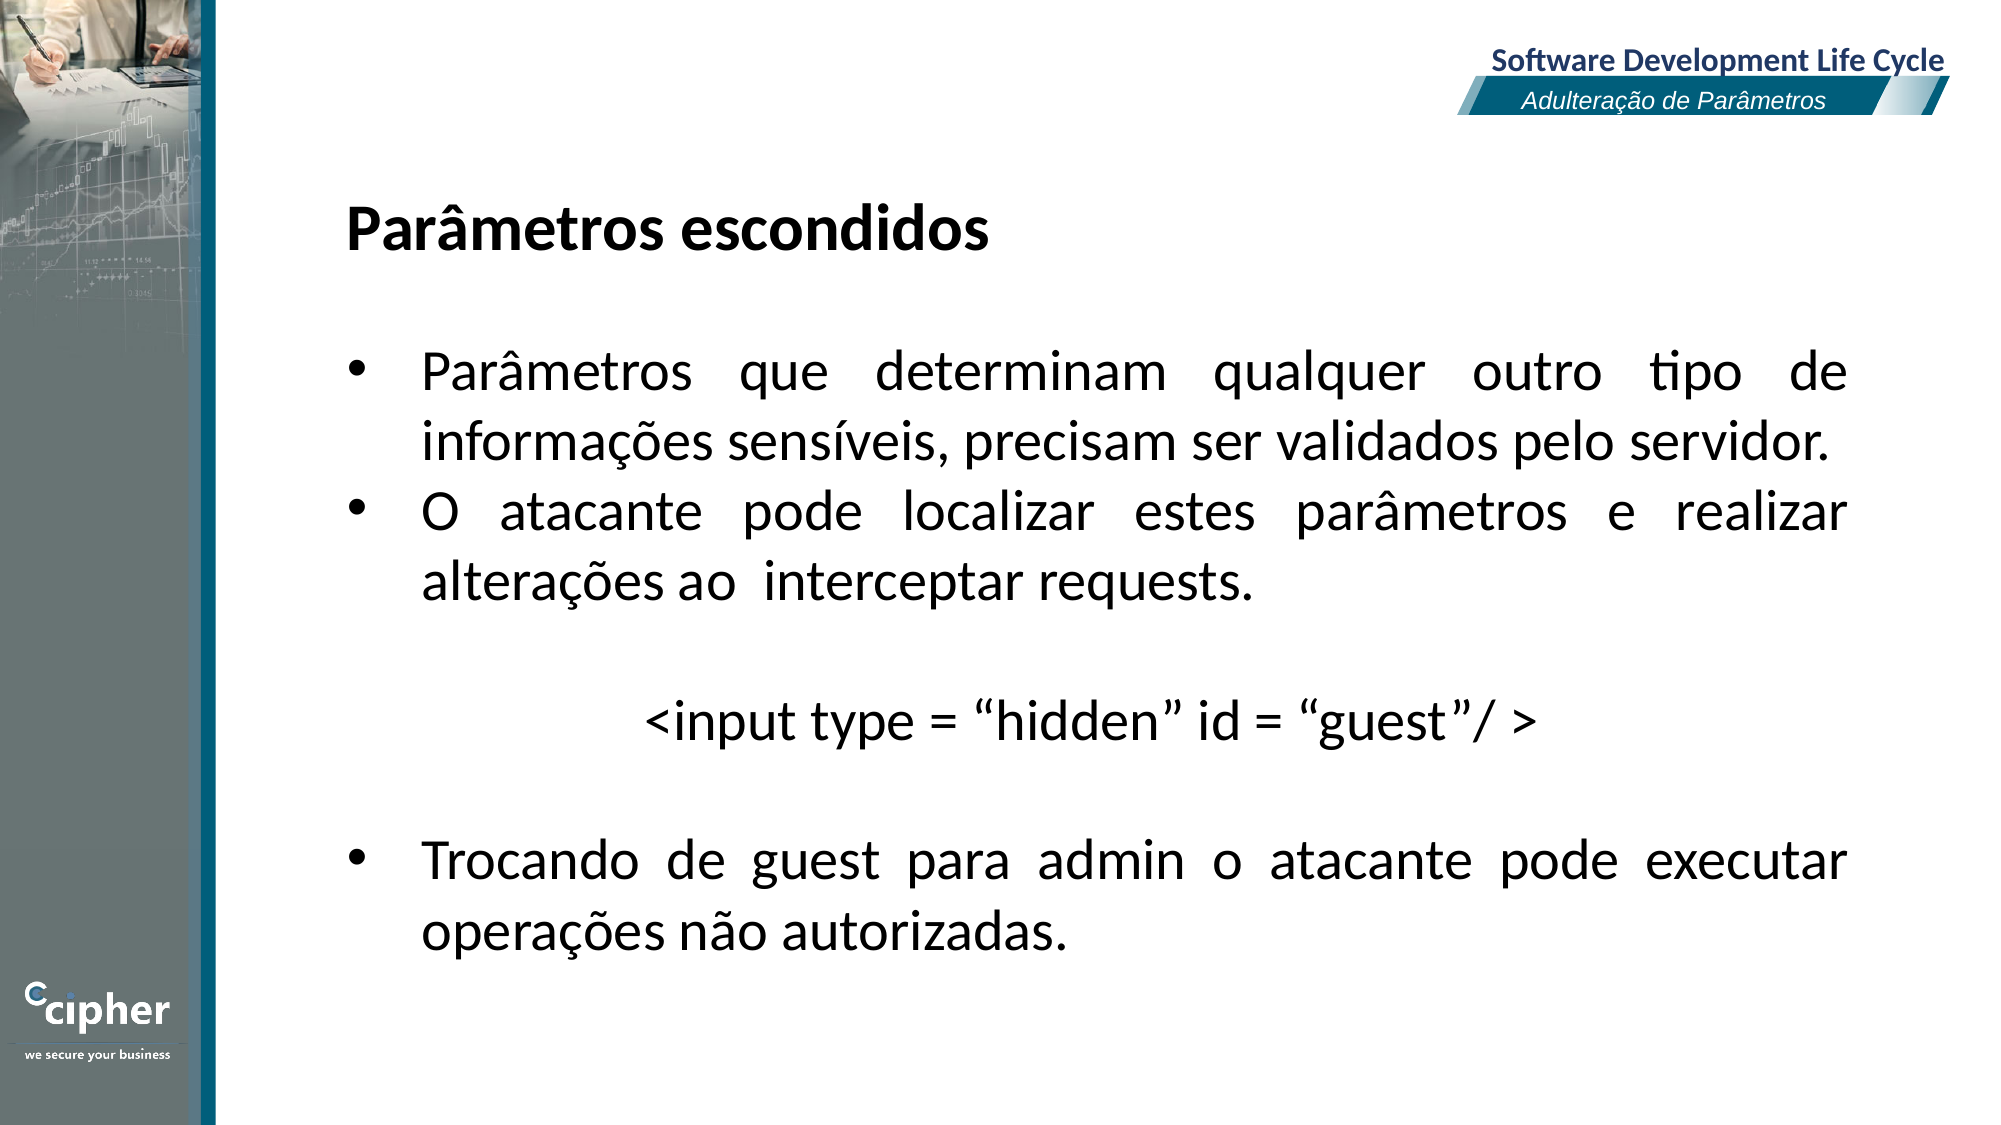

Software Development Life Cycle
Adulteração de Parâmetros

Parâmetros escondidos
Parâmetros que determinam qualquer outro tipo de informações sensíveis, precisam ser validados pelo servidor.
O atacante pode localizar estes parâmetros e realizar alterações ao  interceptar requests.

<input type = “hidden” id = “guest”/ >

Trocando de guest para admin o atacante pode executar operações não autorizadas.